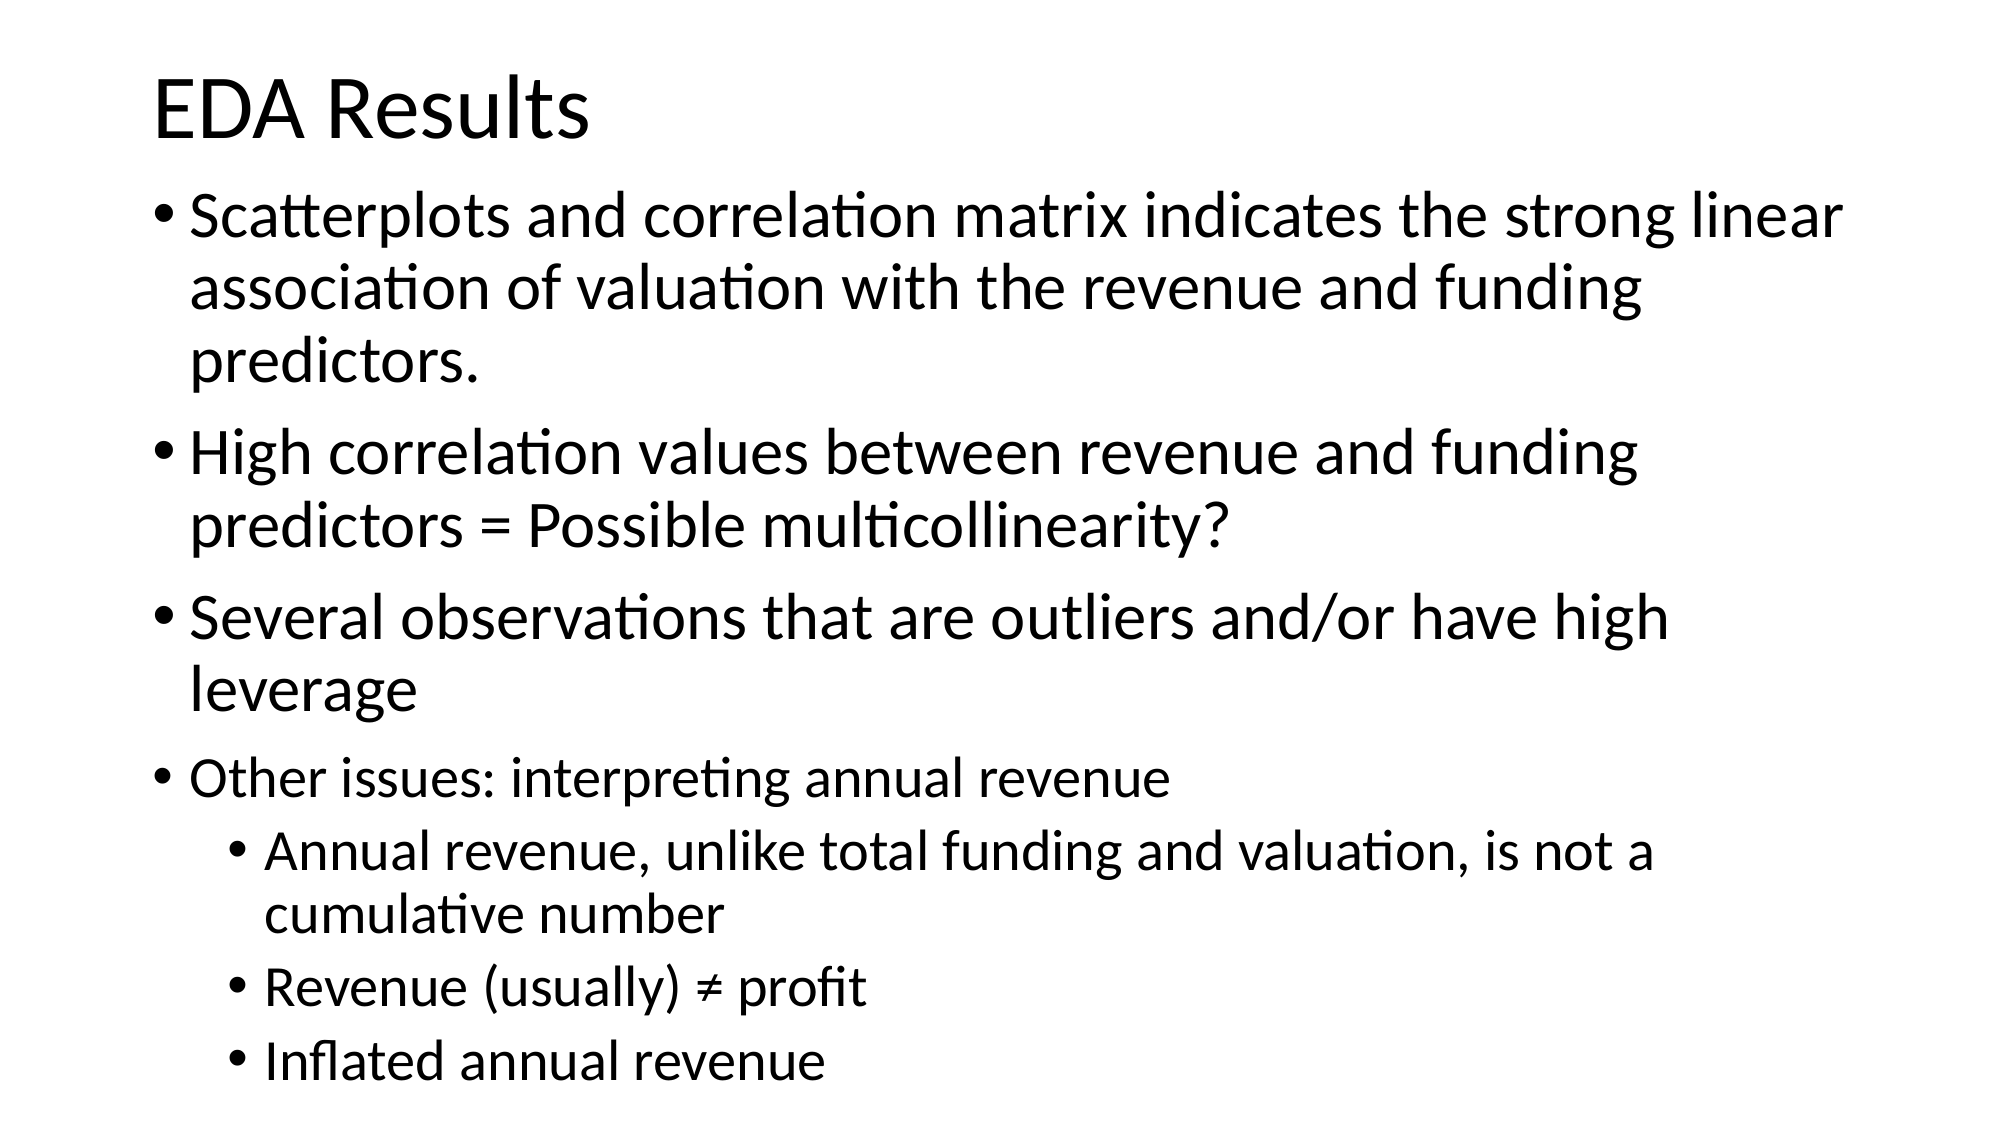

# EDA Results
Scatterplots and correlation matrix indicates the strong linear association of valuation with the revenue and funding predictors.
High correlation values between revenue and funding predictors = Possible multicollinearity?
Several observations that are outliers and/or have high leverage
Other issues: interpreting annual revenue
Annual revenue, unlike total funding and valuation, is not a cumulative number
Revenue (usually) ≠ profit
Inflated annual revenue